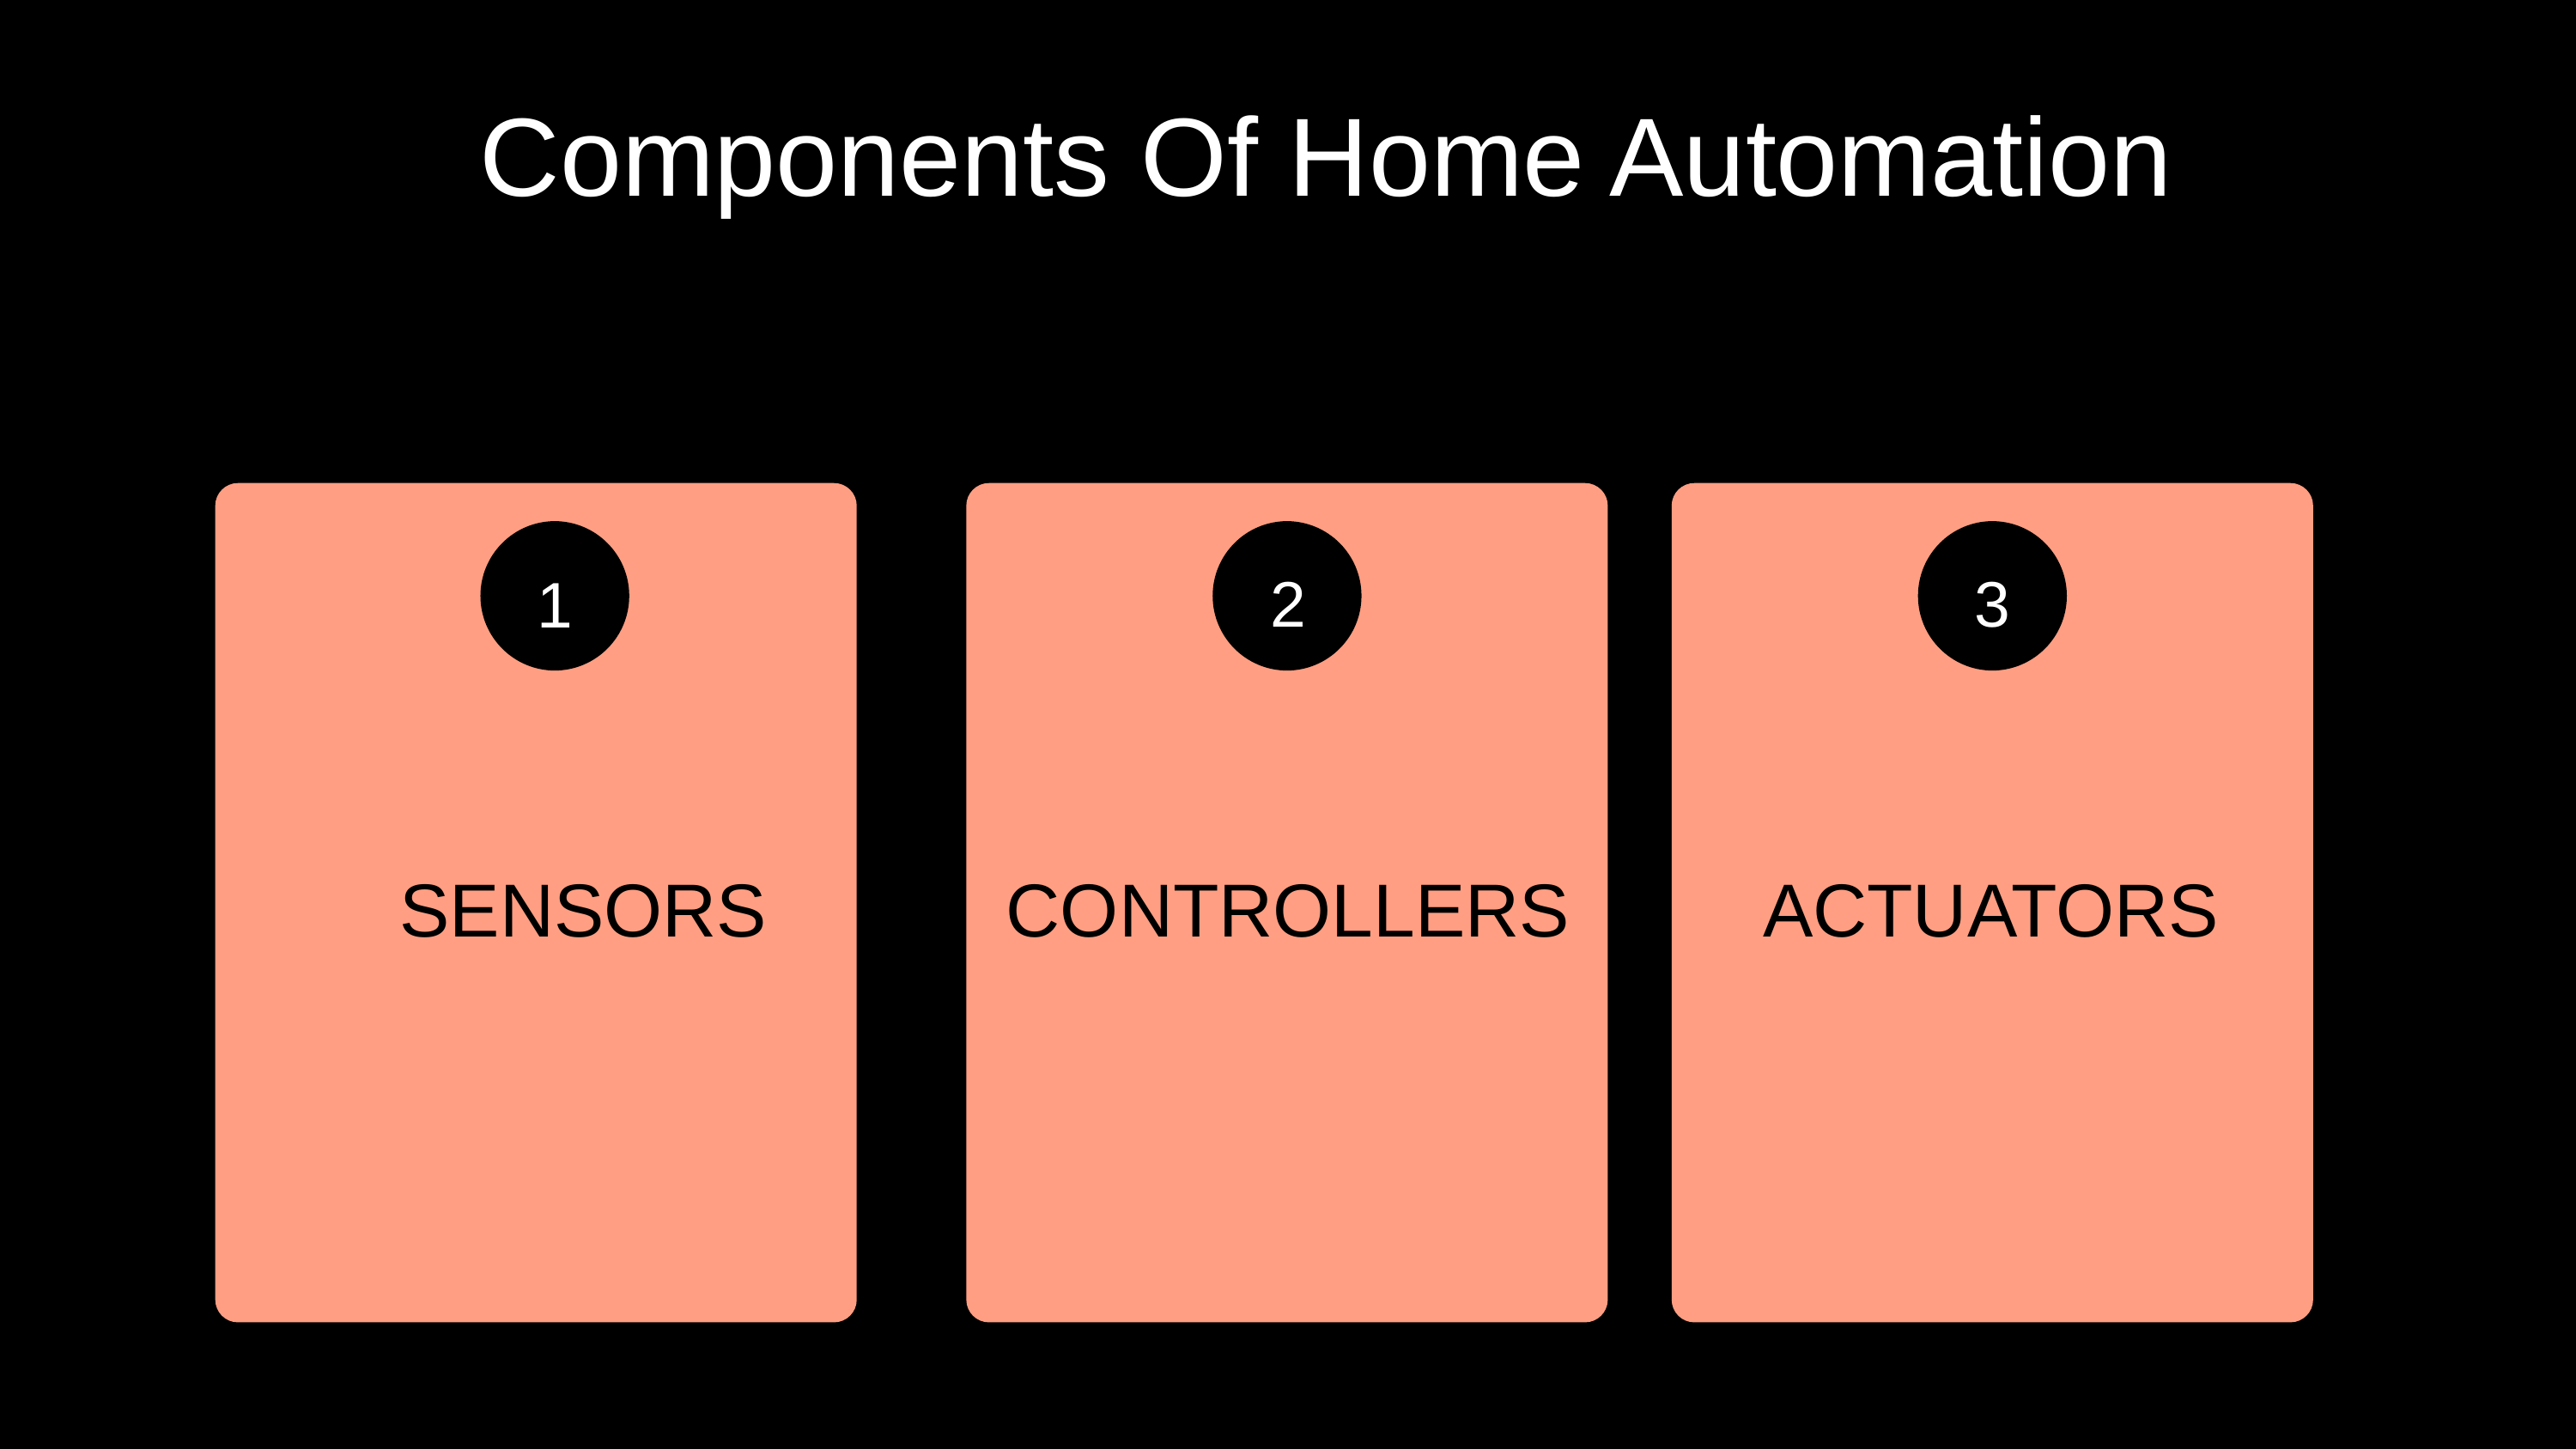

Components Of Home Automation

3
2
1
SENSORS
CONTROLLERS
ACTUATORS